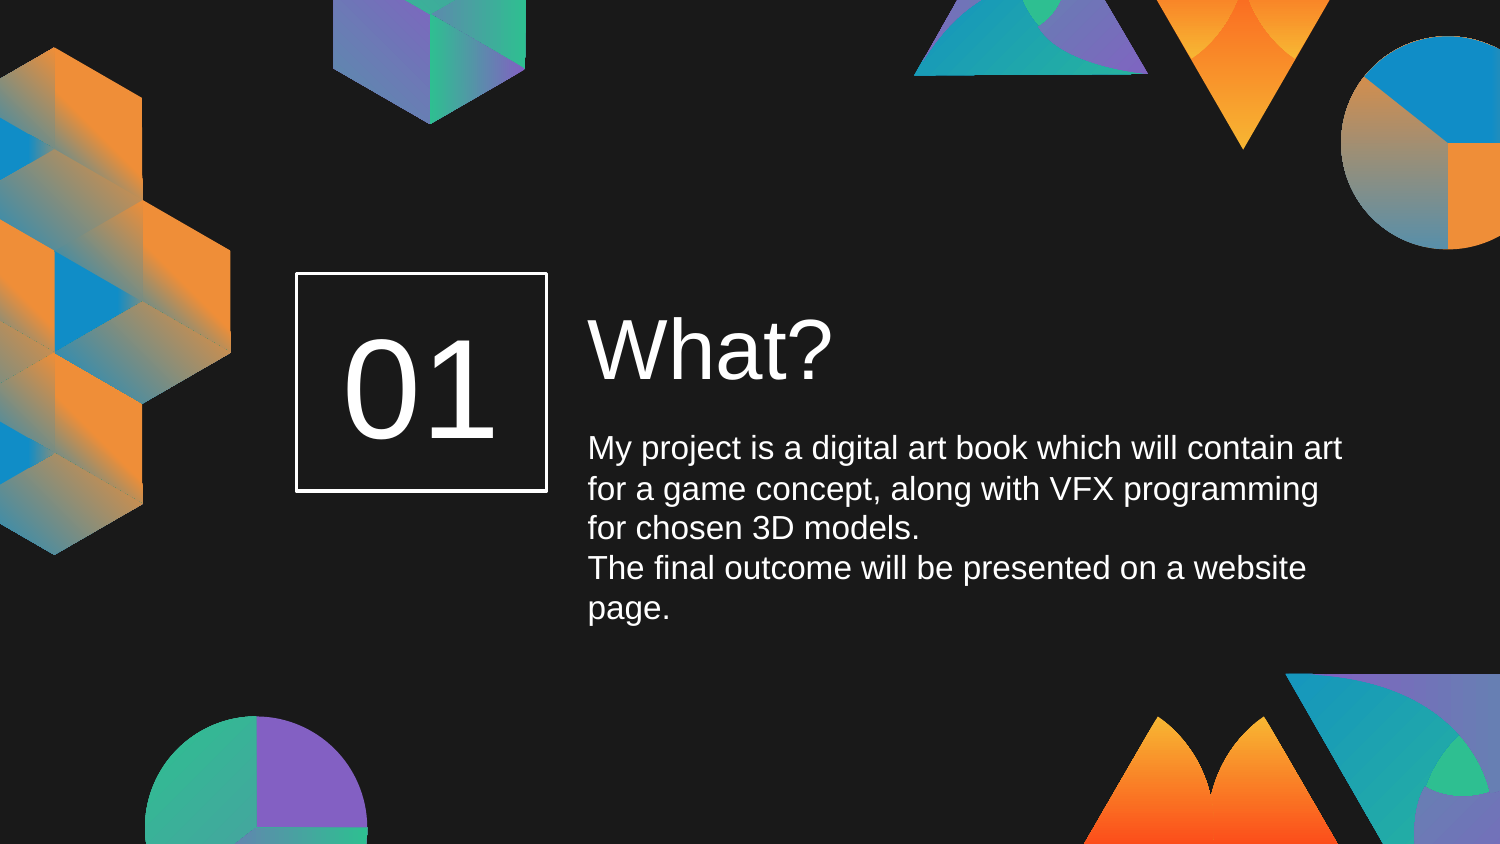

01
# What?
My project is a digital art book which will contain art for a game concept, along with VFX programming for chosen 3D models.
The final outcome will be presented on a website page.